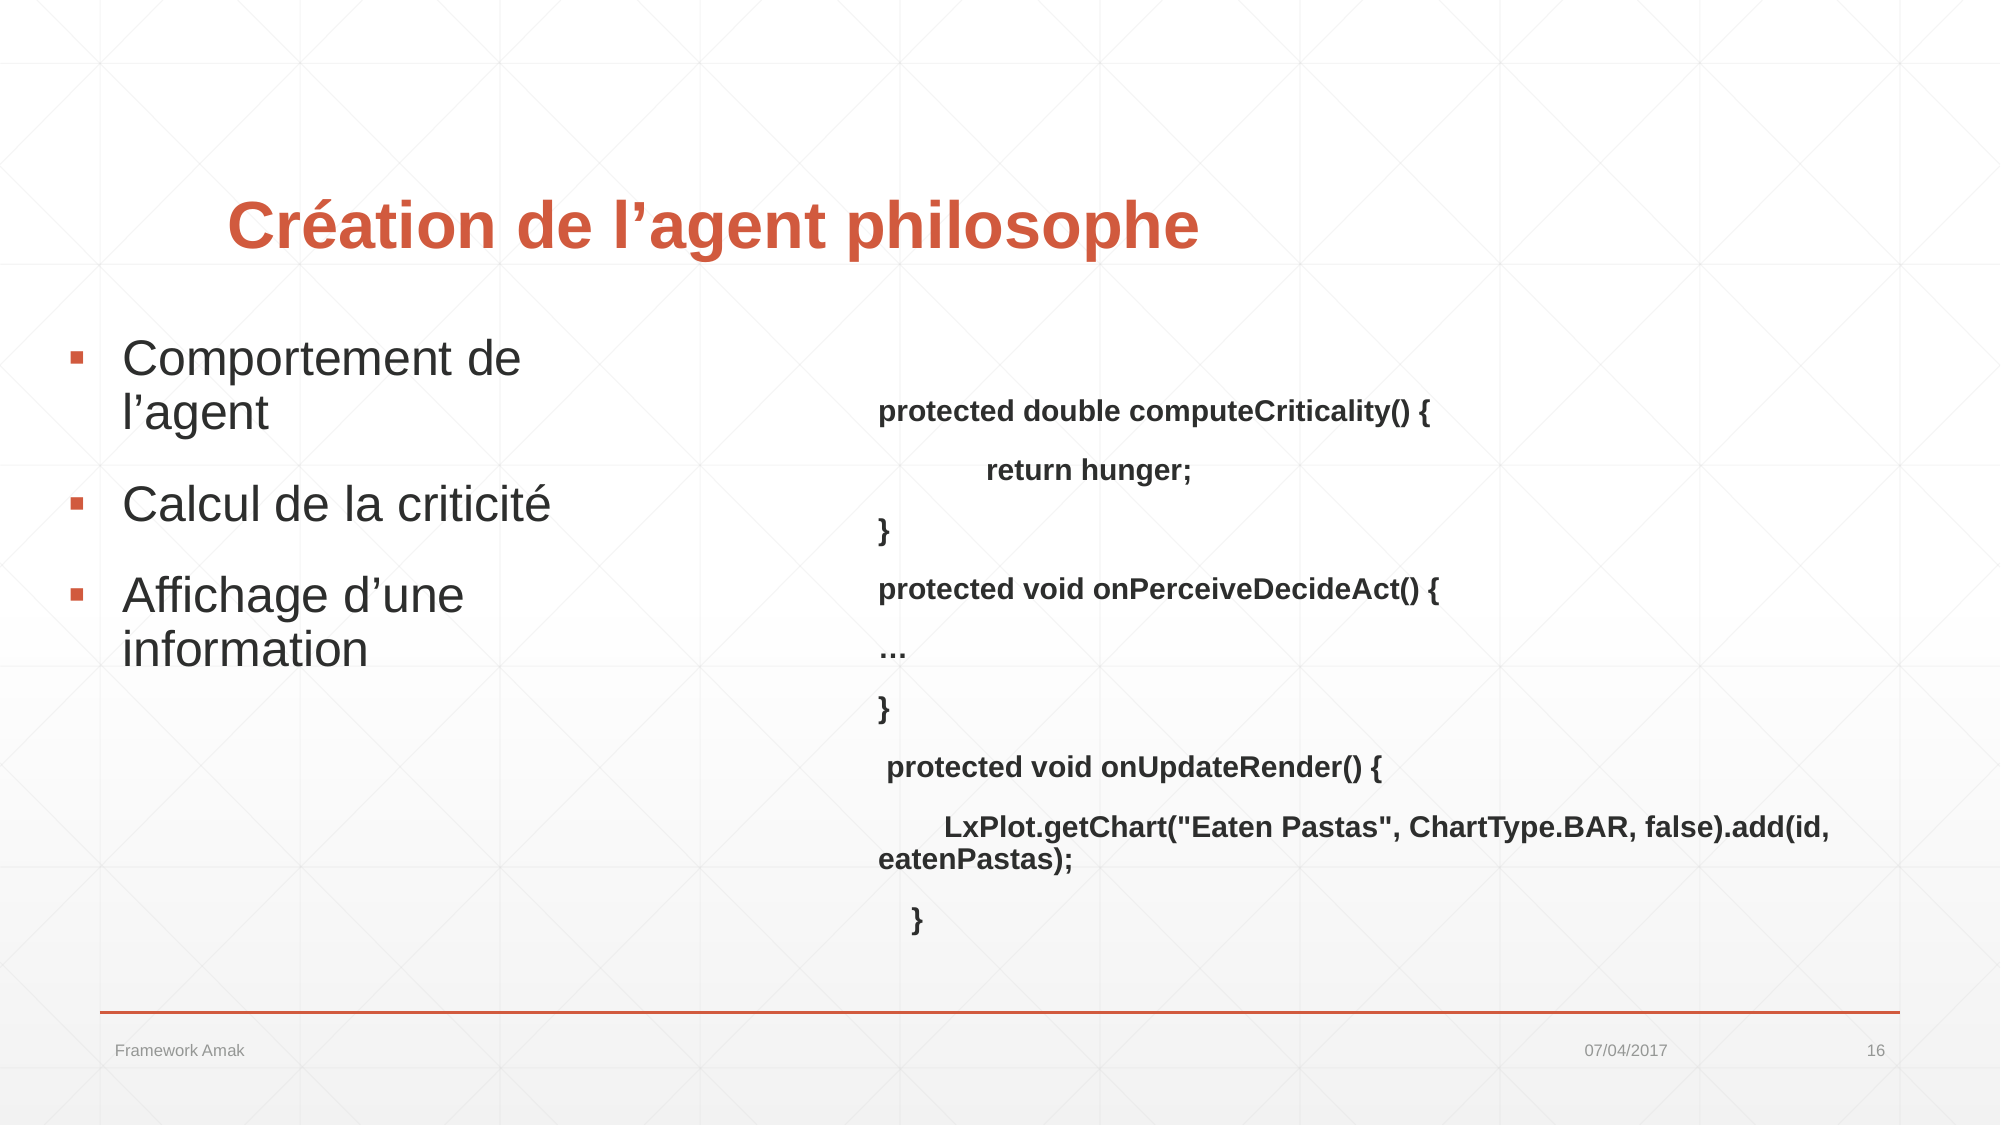

# Création de l’agent philosophe

protected double computeCriticality() {
   	return hunger;
}
protected void onPerceiveDecideAct() {
…
}
 protected void onUpdateRender() {
        LxPlot.getChart("Eaten Pastas", ChartType.BAR, false).add(id, eatenPastas);
    }
Comportement de l’agent
Calcul de la criticité
Affichage d’une information
Framework Amak
07/04/2017
16